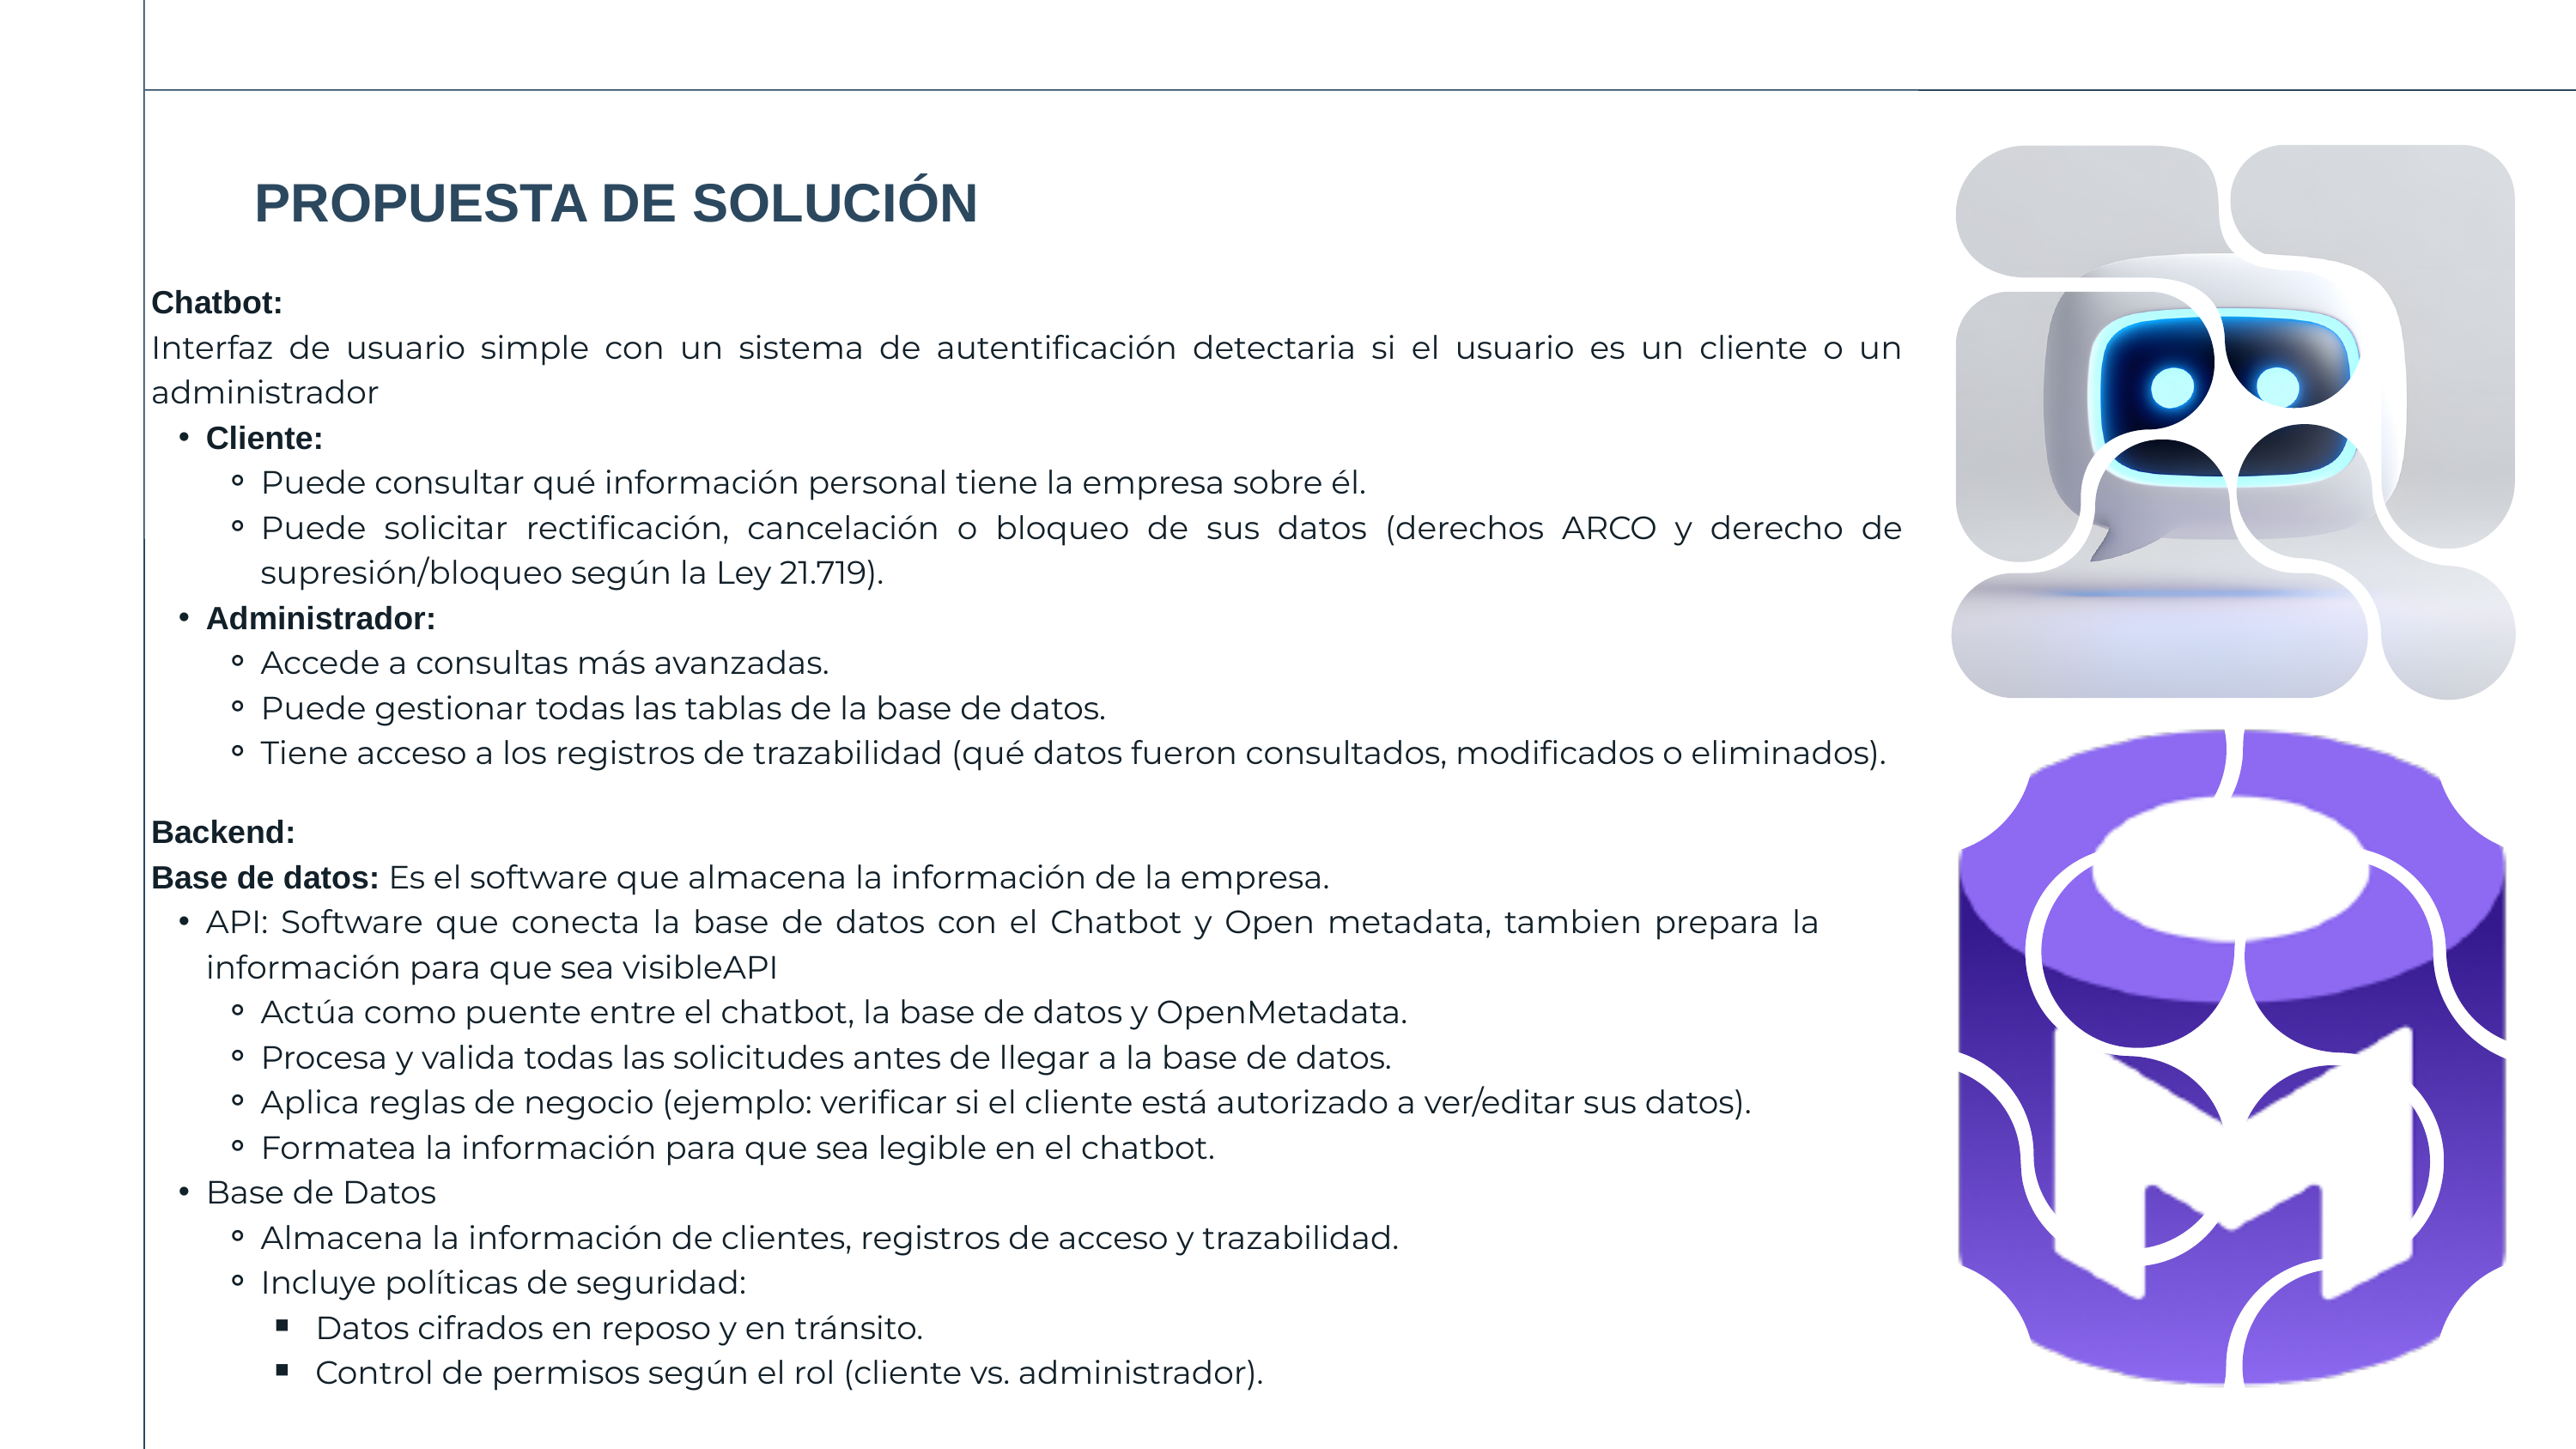

PROPUESTA DE SOLUCIÓN
Chatbot:
Interfaz de usuario simple con un sistema de autentificación detectaria si el usuario es un cliente o un administrador
Cliente:
Puede consultar qué información personal tiene la empresa sobre él.
Puede solicitar rectificación, cancelación o bloqueo de sus datos (derechos ARCO y derecho de supresión/bloqueo según la Ley 21.719).
Administrador:
Accede a consultas más avanzadas.
Puede gestionar todas las tablas de la base de datos.
Tiene acceso a los registros de trazabilidad (qué datos fueron consultados, modificados o eliminados).

Backend:
Base de datos: Es el software que almacena la información de la empresa.
API: Software que conecta la base de datos con el Chatbot y Open metadata, tambien prepara la información para que sea visibleAPI
Actúa como puente entre el chatbot, la base de datos y OpenMetadata.
Procesa y valida todas las solicitudes antes de llegar a la base de datos.
Aplica reglas de negocio (ejemplo: verificar si el cliente está autorizado a ver/editar sus datos).
Formatea la información para que sea legible en el chatbot.
Base de Datos
Almacena la información de clientes, registros de acceso y trazabilidad.
Incluye políticas de seguridad:
Datos cifrados en reposo y en tránsito.
Control de permisos según el rol (cliente vs. administrador).